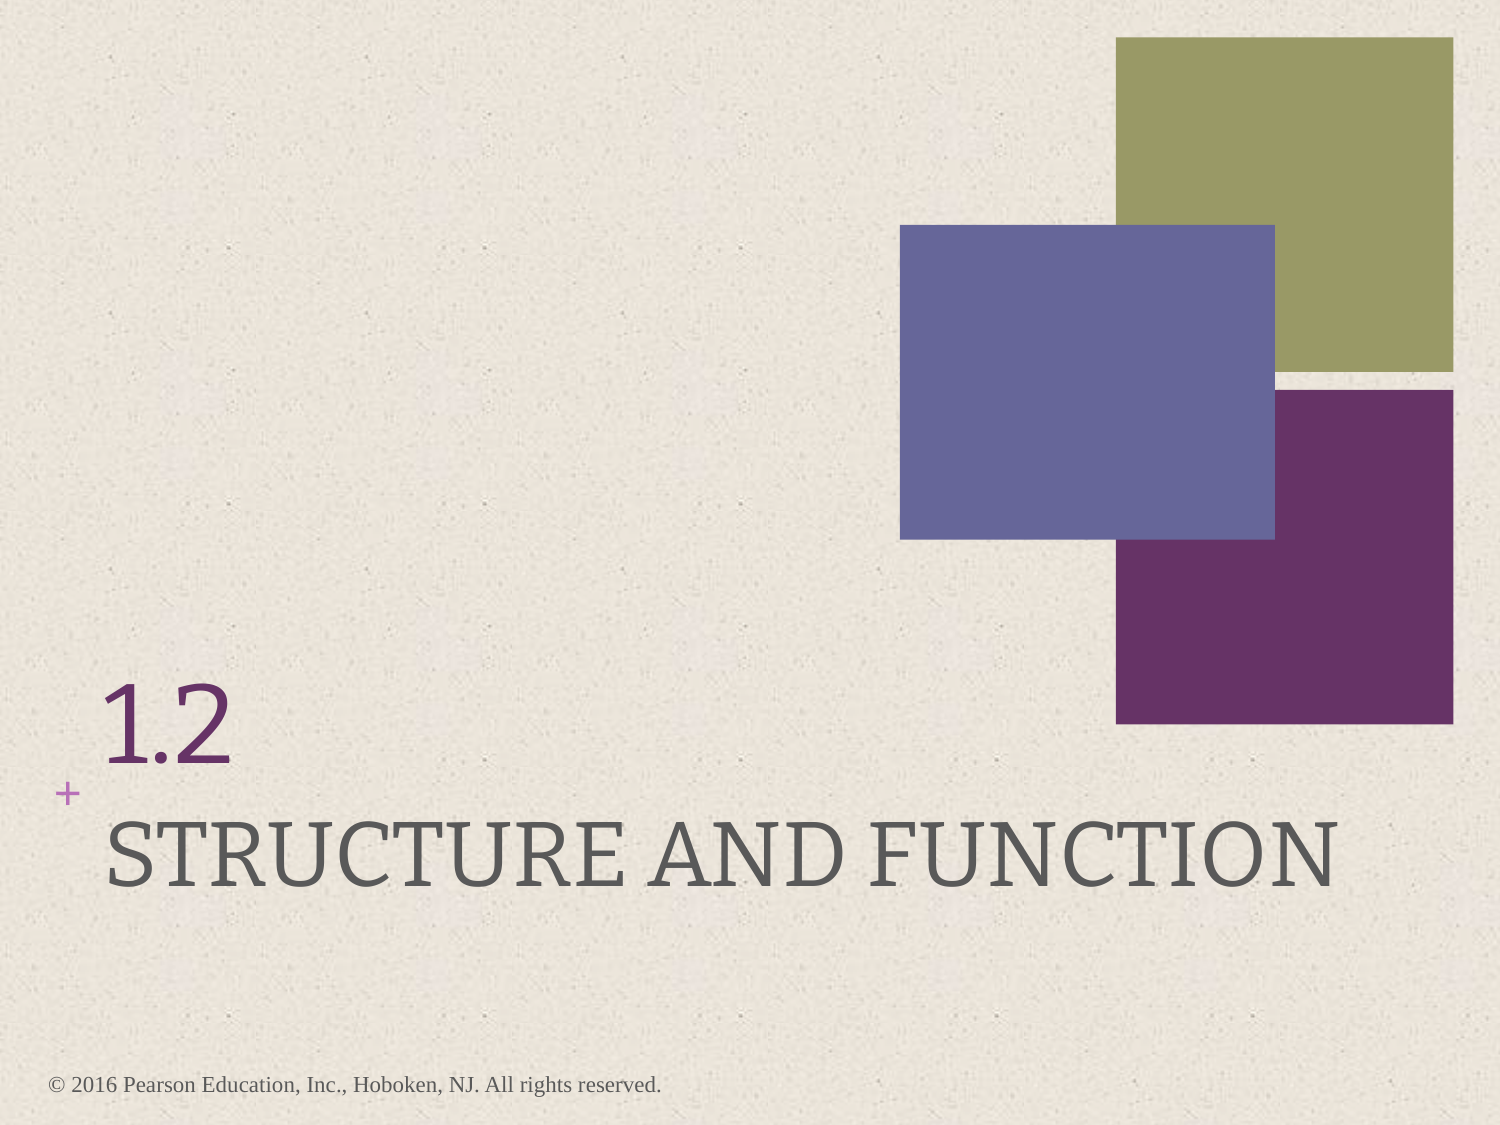

9

# 1.2
STRUCTURE AND FUNCTION
© 2016 Pearson Education, Inc., Hoboken, NJ. All rights reserved.